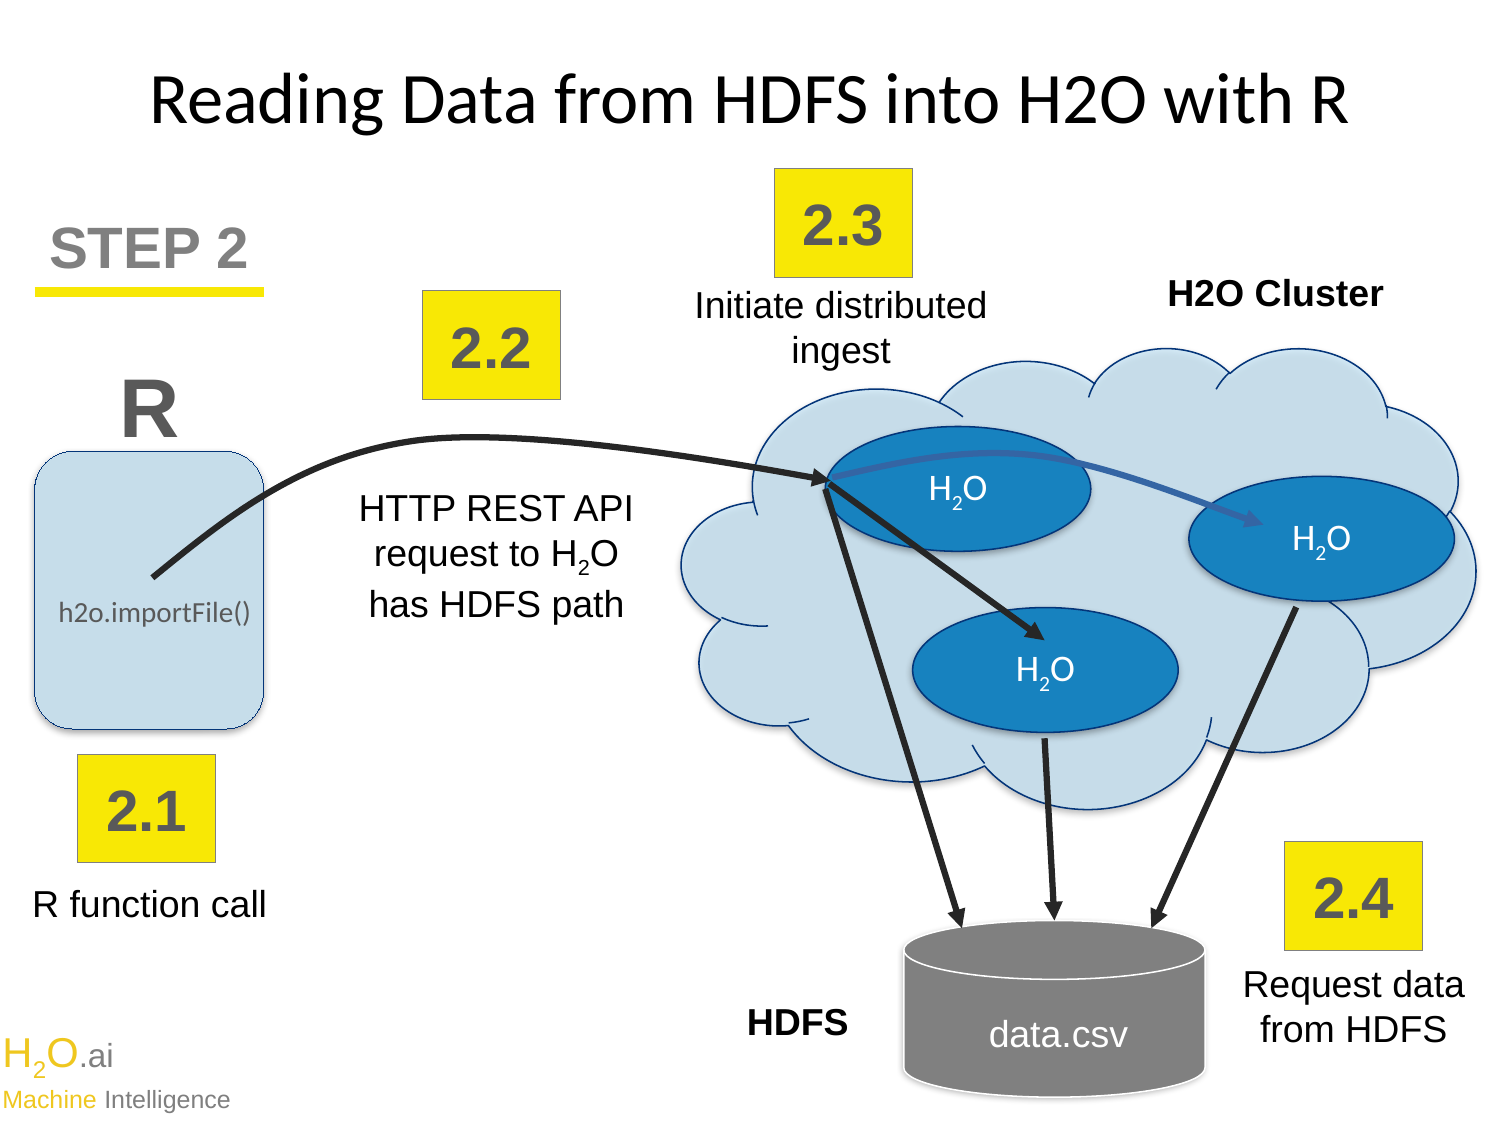

# Reading Data from HDFS into H2O with R

2.3
STEP 2
H2O Cluster
Initiate distributed ingest

2.2
R

H2O

HTTP REST API request to H2O
has HDFS path

H2O

h2o.importFile()

H2O

2.1

2.4
R function call

Request data from HDFS
HDFS
data.csv